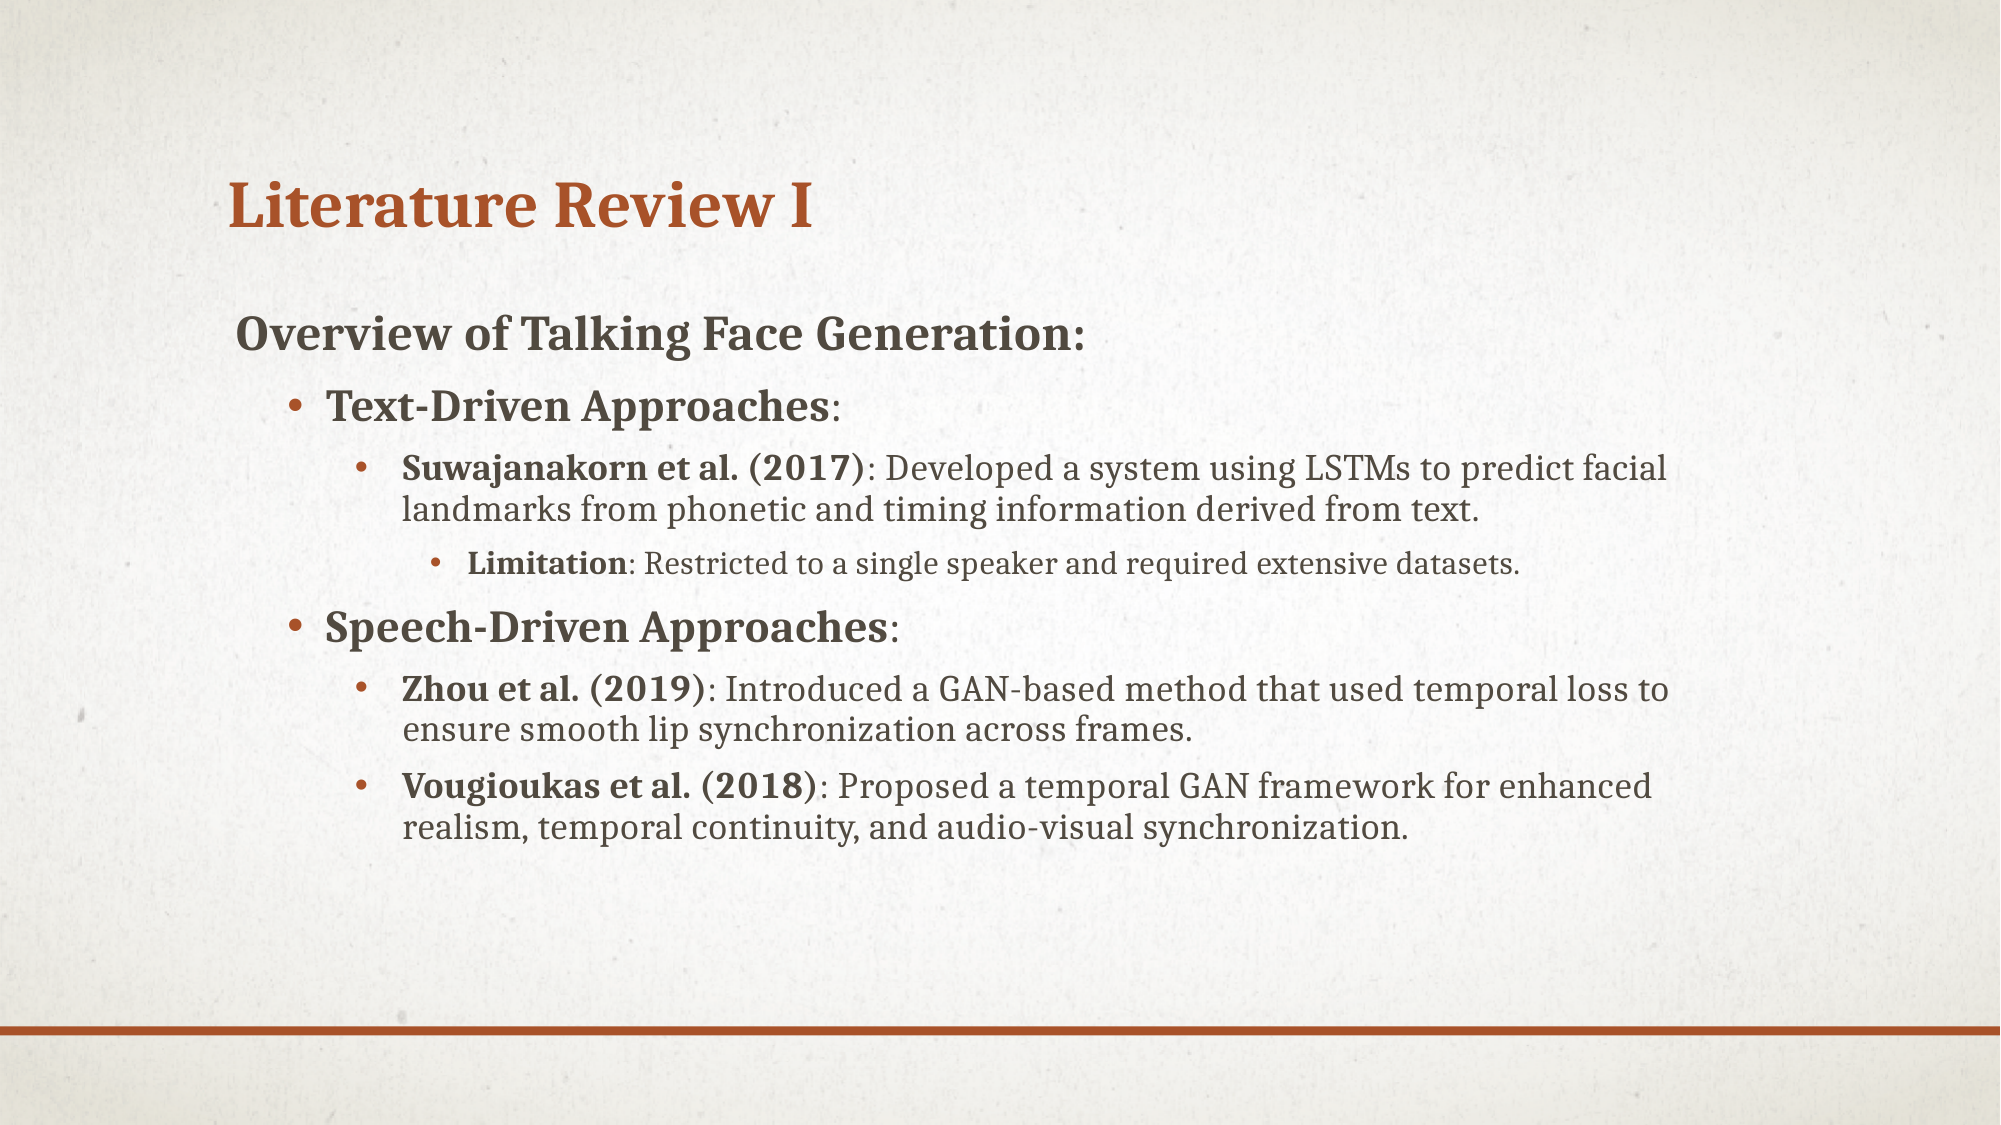

# Literature Review I
Overview of Talking Face Generation:
Text-Driven Approaches:
Suwajanakorn et al. (2017): Developed a system using LSTMs to predict facial landmarks from phonetic and timing information derived from text.
Limitation: Restricted to a single speaker and required extensive datasets.
Speech-Driven Approaches:
Zhou et al. (2019): Introduced a GAN-based method that used temporal loss to ensure smooth lip synchronization across frames.
Vougioukas et al. (2018): Proposed a temporal GAN framework for enhanced realism, temporal continuity, and audio-visual synchronization.